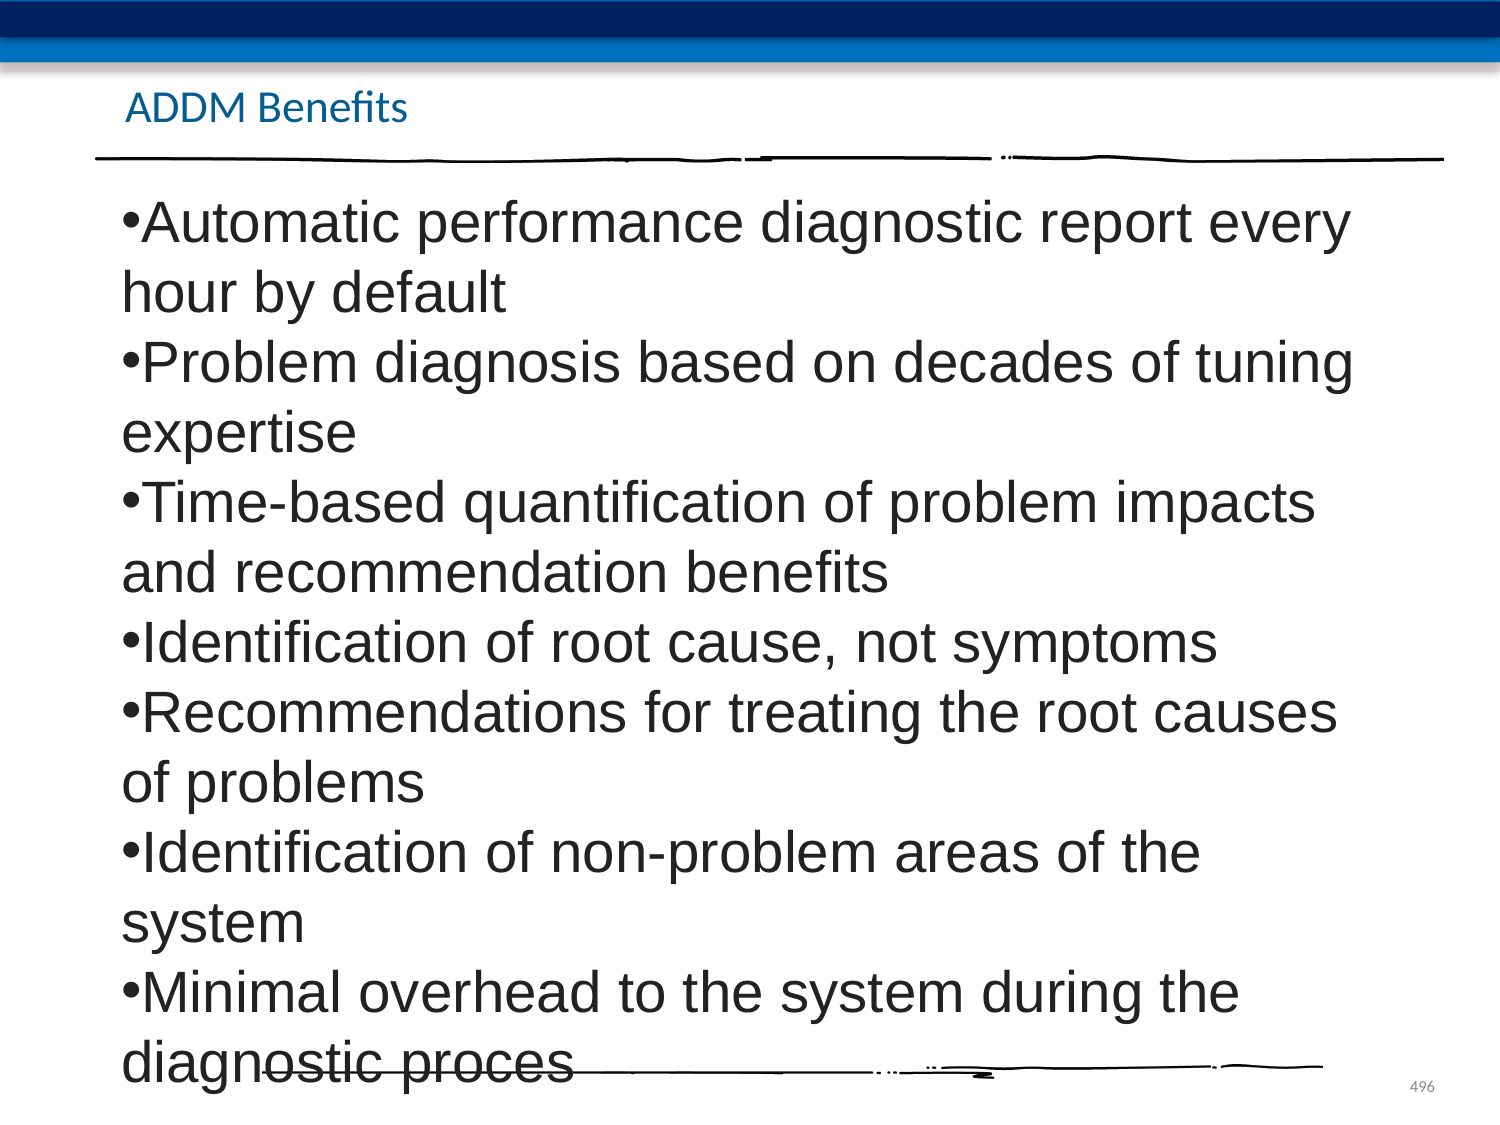

# ADDM Benefits
Automatic performance diagnostic report every hour by default
Problem diagnosis based on decades of tuning expertise
Time-based quantification of problem impacts and recommendation benefits
Identification of root cause, not symptoms
Recommendations for treating the root causes of problems
Identification of non-problem areas of the system
Minimal overhead to the system during the diagnostic proces